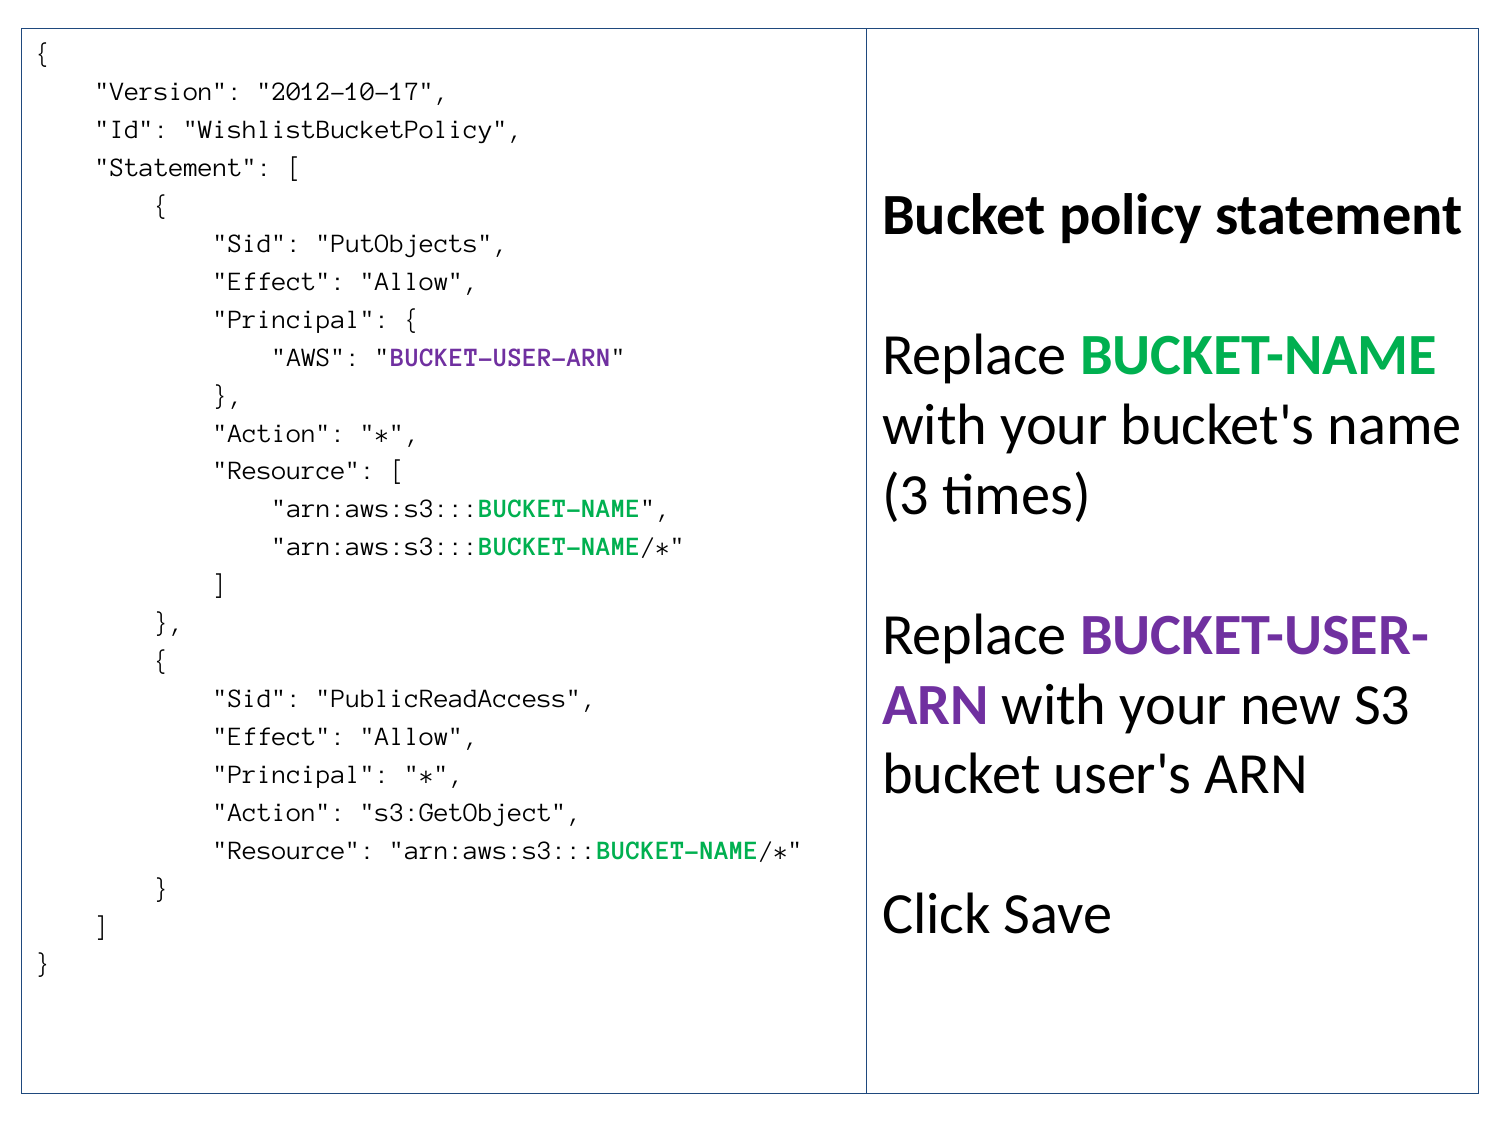

{
    "Version": "2012-10-17",
    "Id": "WishlistBucketPolicy",
    "Statement": [
        {
            "Sid": "PutObjects",
            "Effect": "Allow",
            "Principal": {
                "AWS": "BUCKET-USER-ARN"
            },
            "Action": "*",
            "Resource": [
                "arn:aws:s3:::BUCKET-NAME",
                "arn:aws:s3:::BUCKET-NAME/*"
            ]
        },
        {
            "Sid": "PublicReadAccess",
            "Effect": "Allow",
            "Principal": "*",
            "Action": "s3:GetObject",
            "Resource": "arn:aws:s3:::BUCKET-NAME/*"
        }
    ]
}
# Bucket policy statement Replace BUCKET-NAME with your bucket's name (3 times) Replace BUCKET-USER-ARN with your new S3 bucket user's ARN Click Save